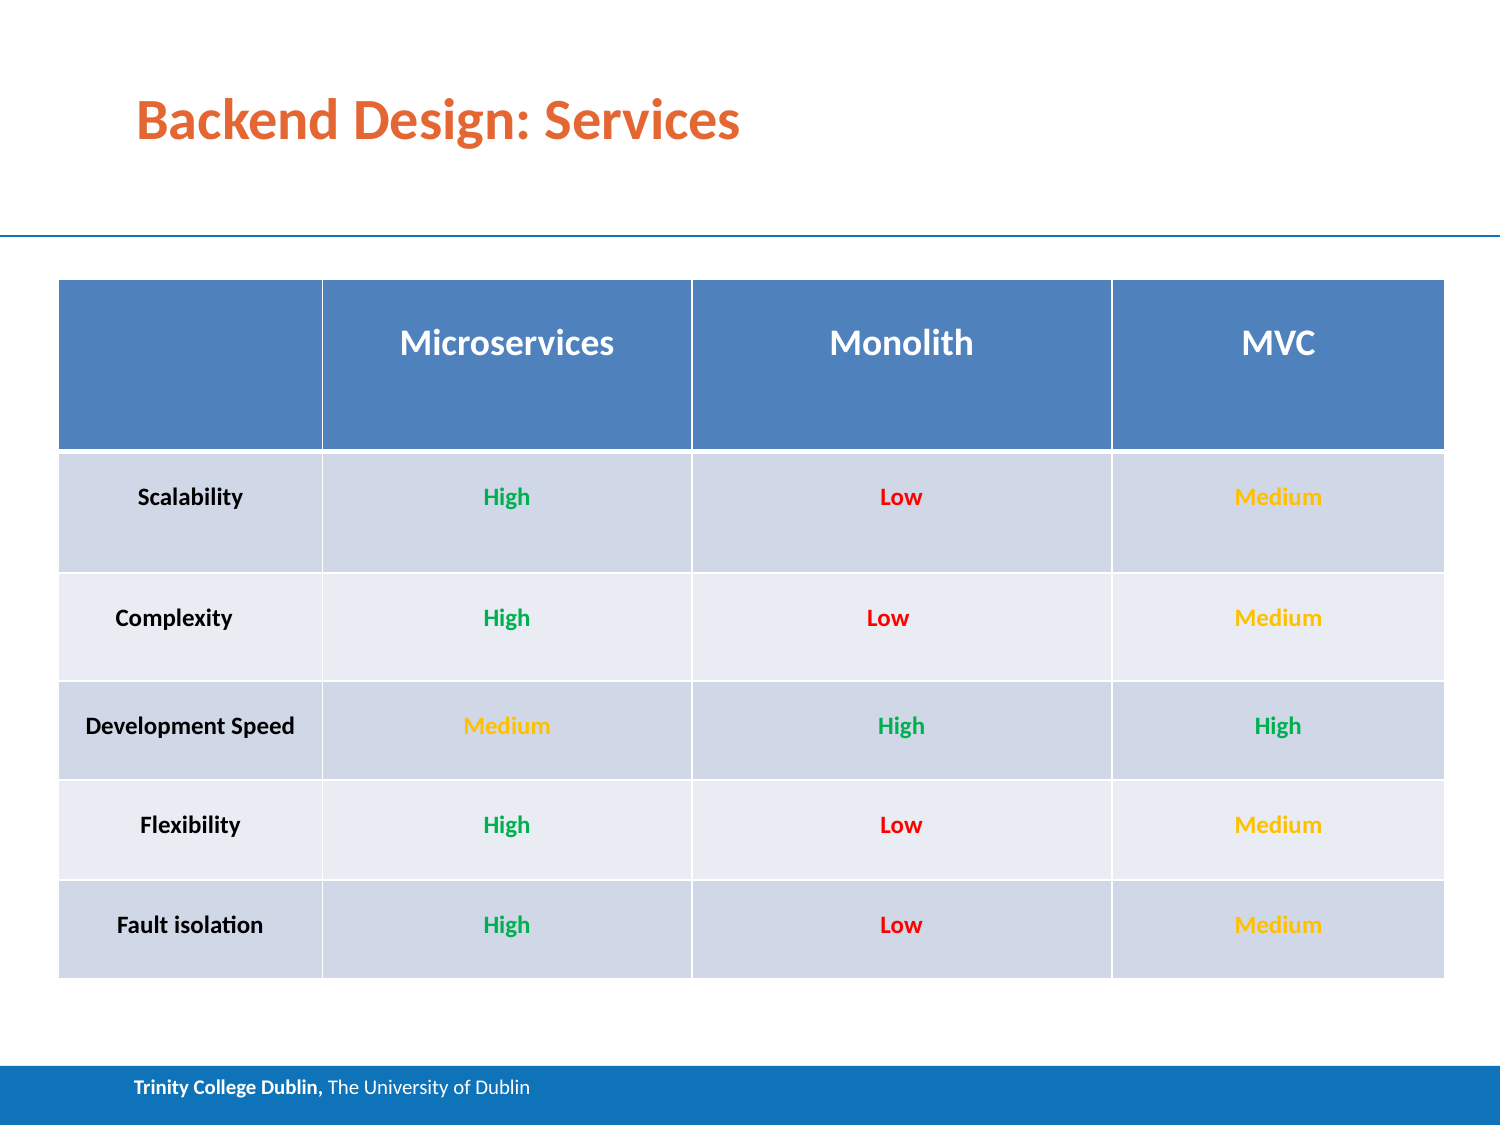

# Backend Design: Services
|  | Microservices | Monolith | MVC |
| --- | --- | --- | --- |
| Scalability | High | Low | Medium |
| Complexity | High | Low | Medium |
| Development Speed | Medium | High | High |
| Flexibility | High | Low | Medium |
| Fault isolation | High | Low | Medium |
15